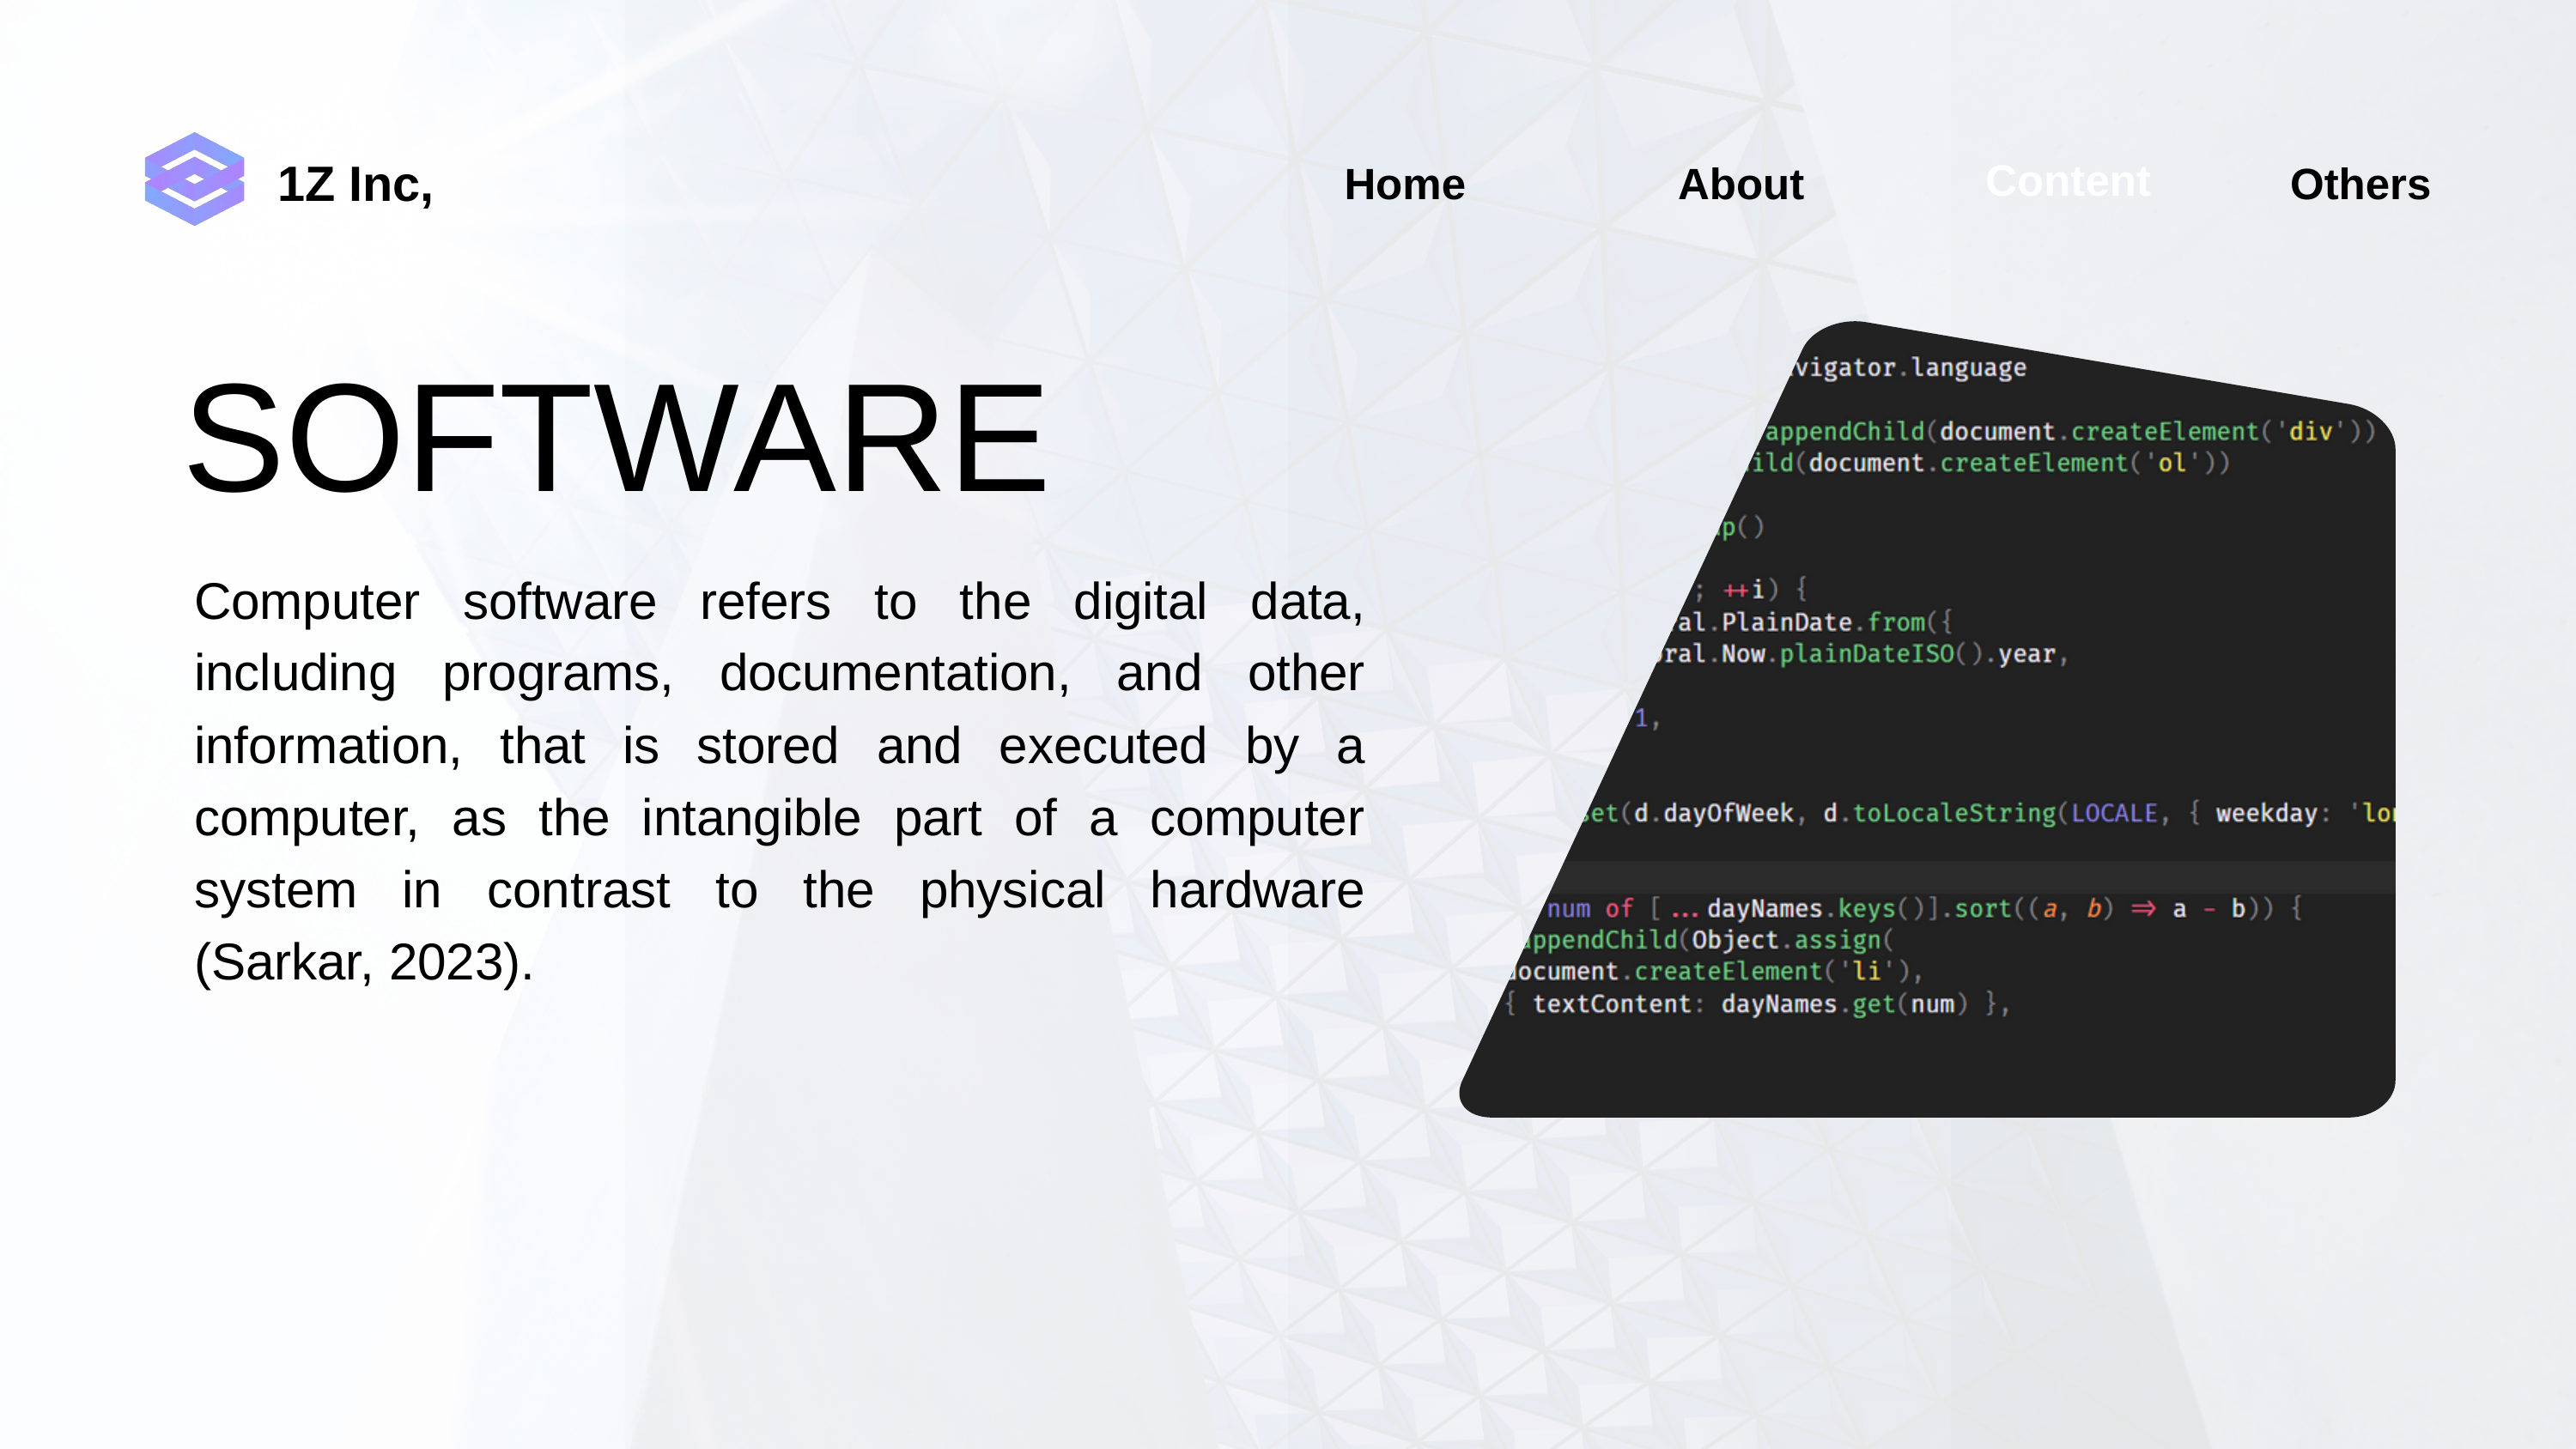

Content
Home
Others
About
1Z Inc,

SOFTWARE
Computer software refers to the digital data, including programs, documentation, and other information, that is stored and executed by a computer, as the intangible part of a computer system in contrast to the physical hardware (Sarkar, 2023).